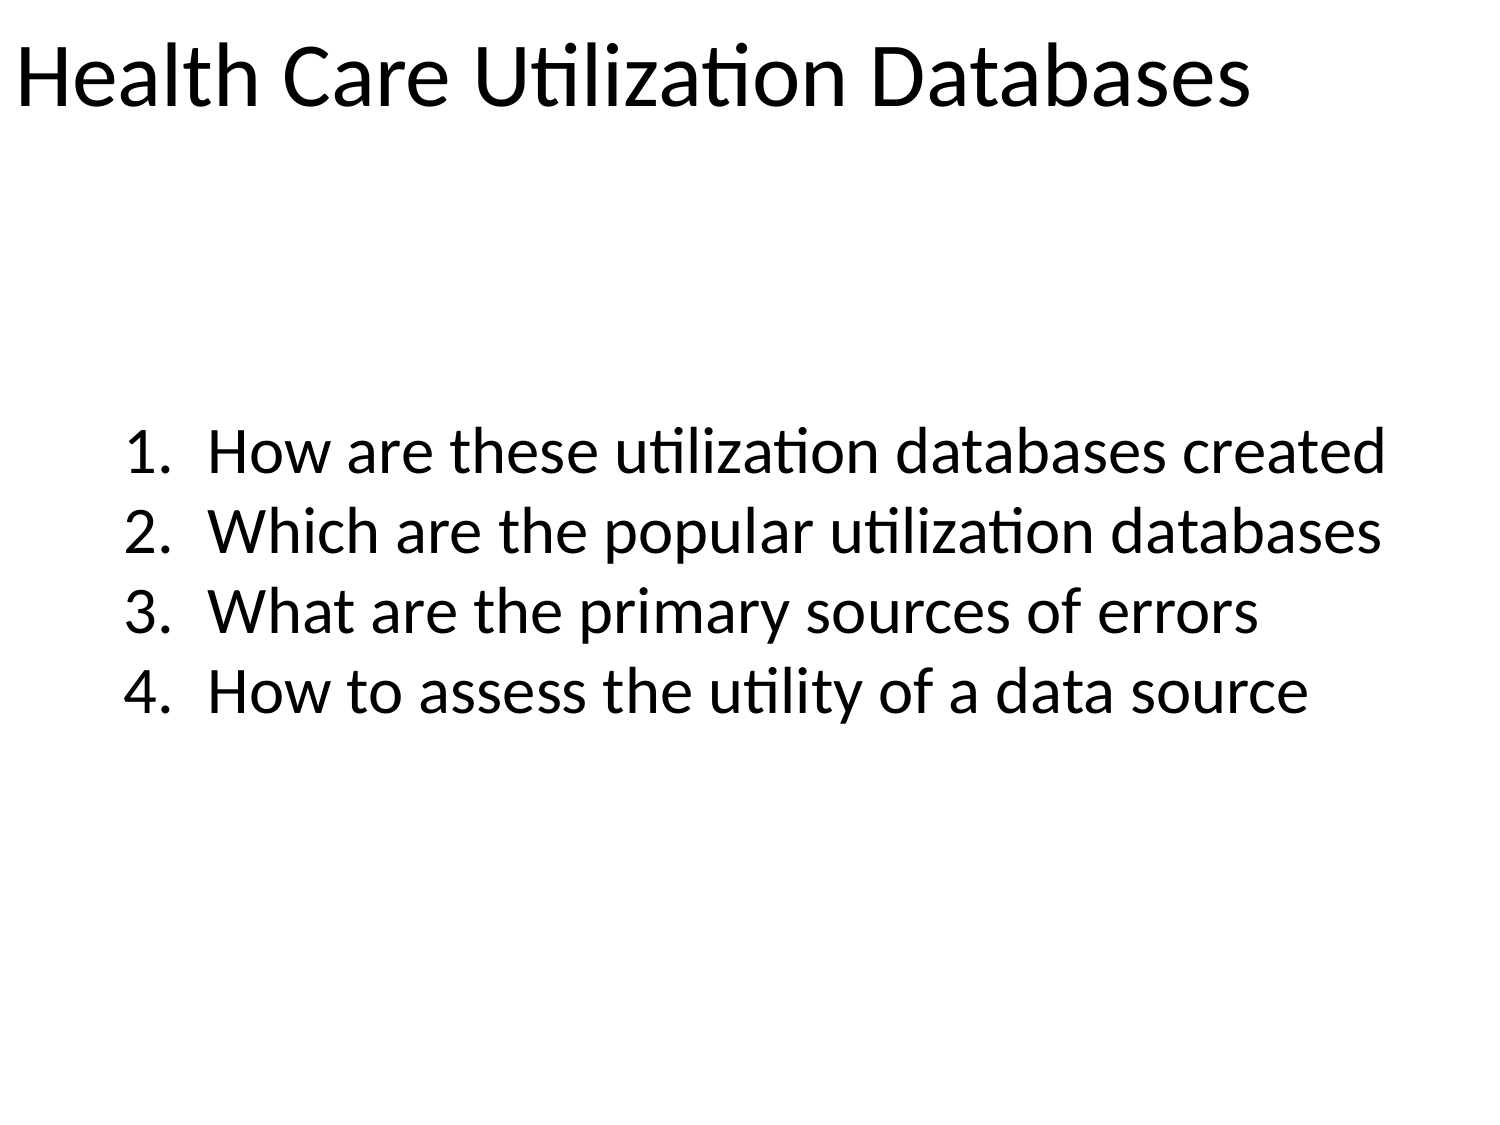

# Health Care Utilization Databases
How are these utilization databases created
Which are the popular utilization databases
What are the primary sources of errors
How to assess the utility of a data source